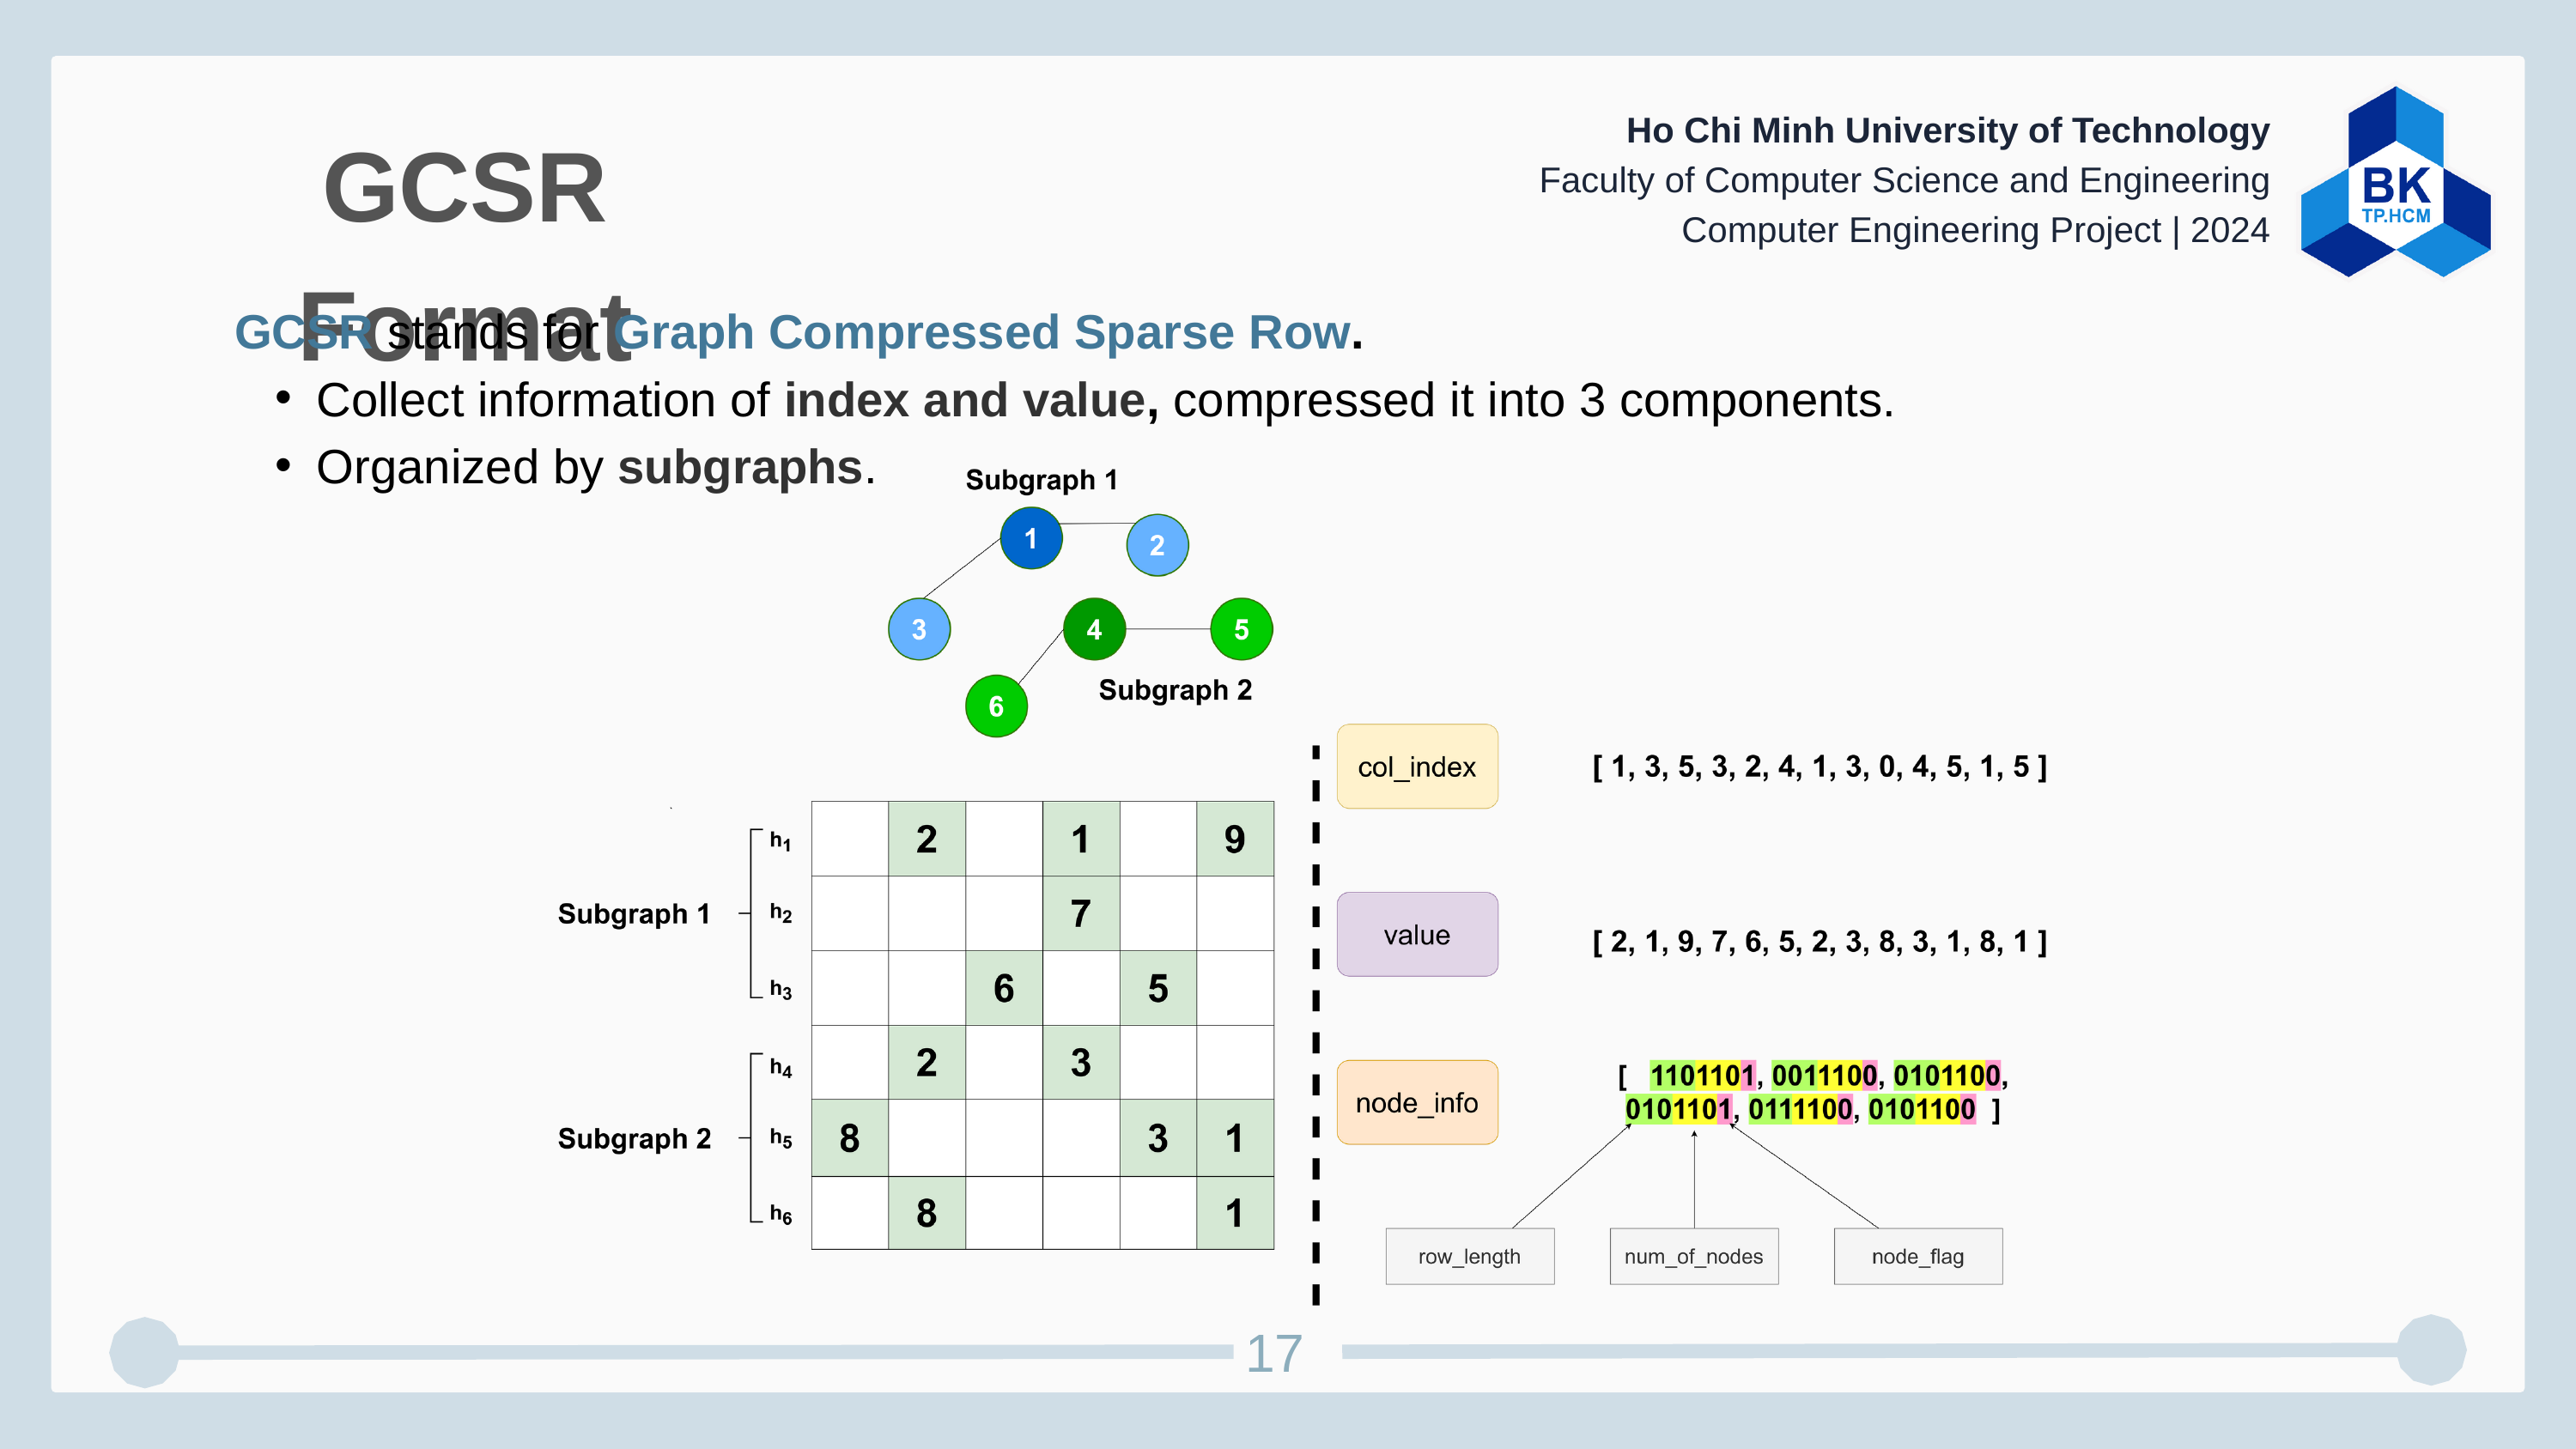

Ho Chi Minh University of Technology
Faculty of Computer Science and Engineering
Computer Engineering Project | 2024
GCSR Format
GCSR stands for Graph Compressed Sparse Row.
Collect information of index and value, compressed it into 3 components.
Organized by subgraphs.

17